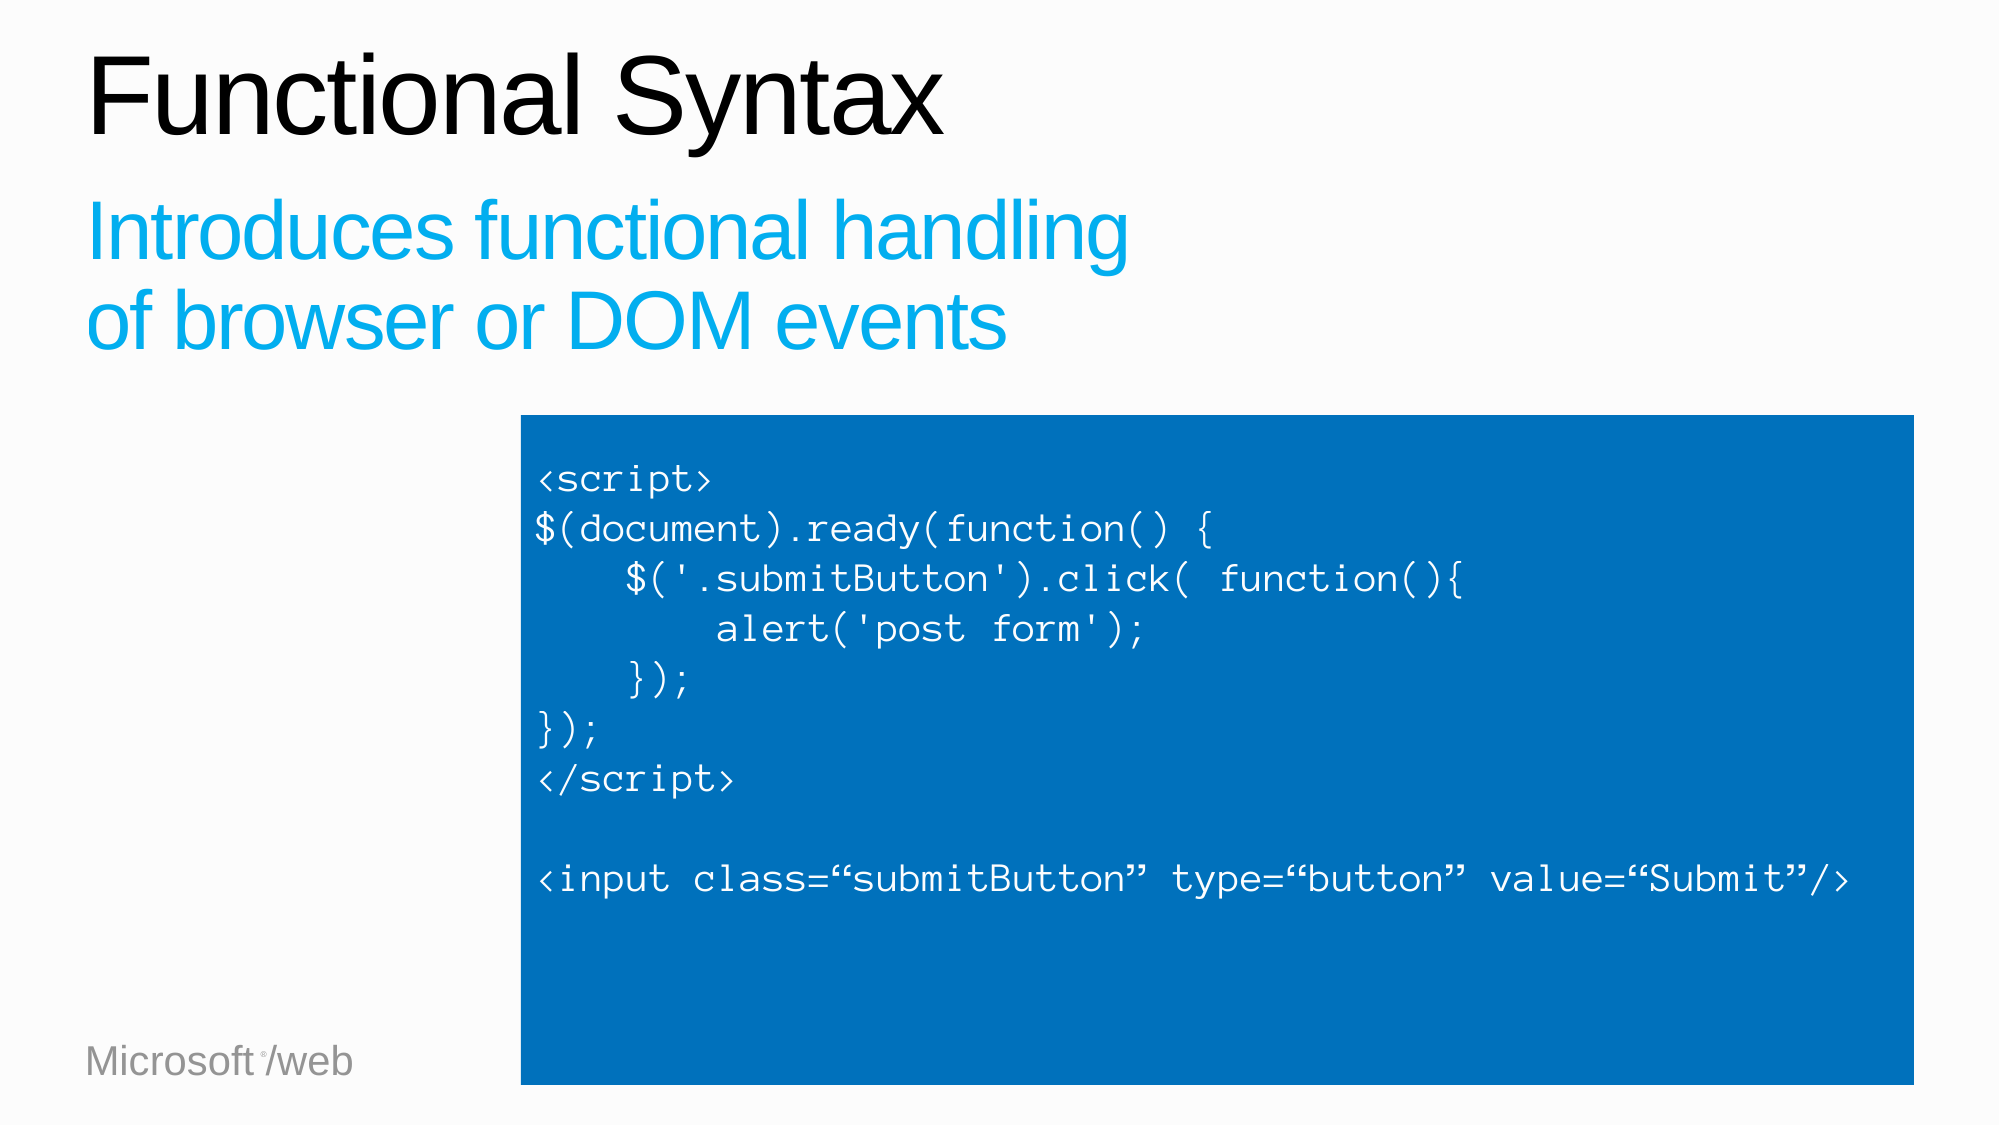

# Functional Syntax
Introduces functional handling
of browser or DOM events
<script>
$(document).ready(function() {
    $('.submitButton').click( function(){
        alert('post form');
    });
});
</script>

<input class=“submitButton” type=“button” value=“Submit”/>